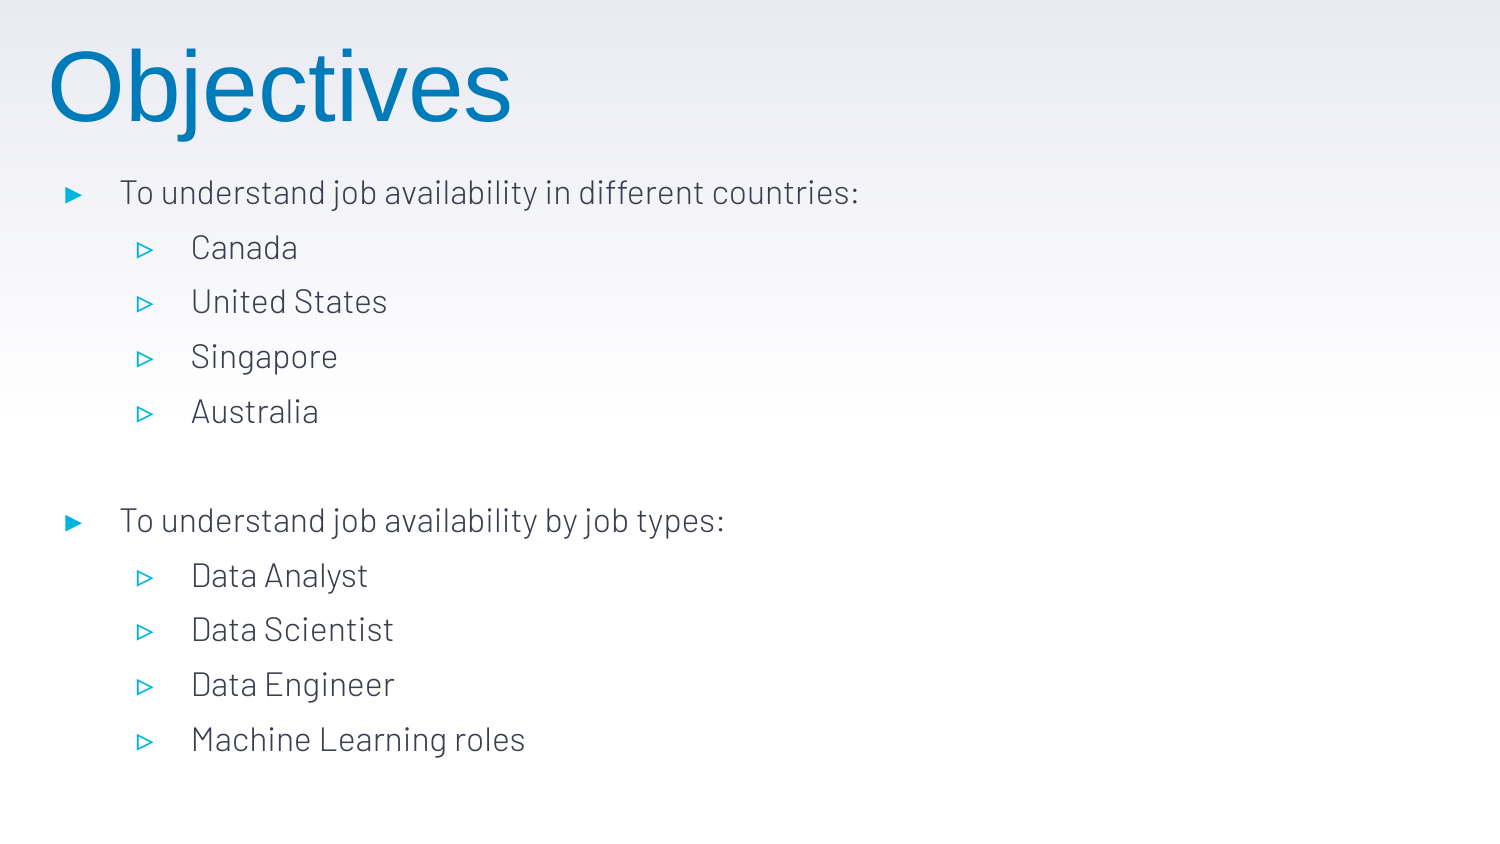

# Objectives
To understand job availability in different countries:
Canada
United States
Singapore
Australia

To understand job availability by job types:
Data Analyst
Data Scientist
Data Engineer
Machine Learning roles